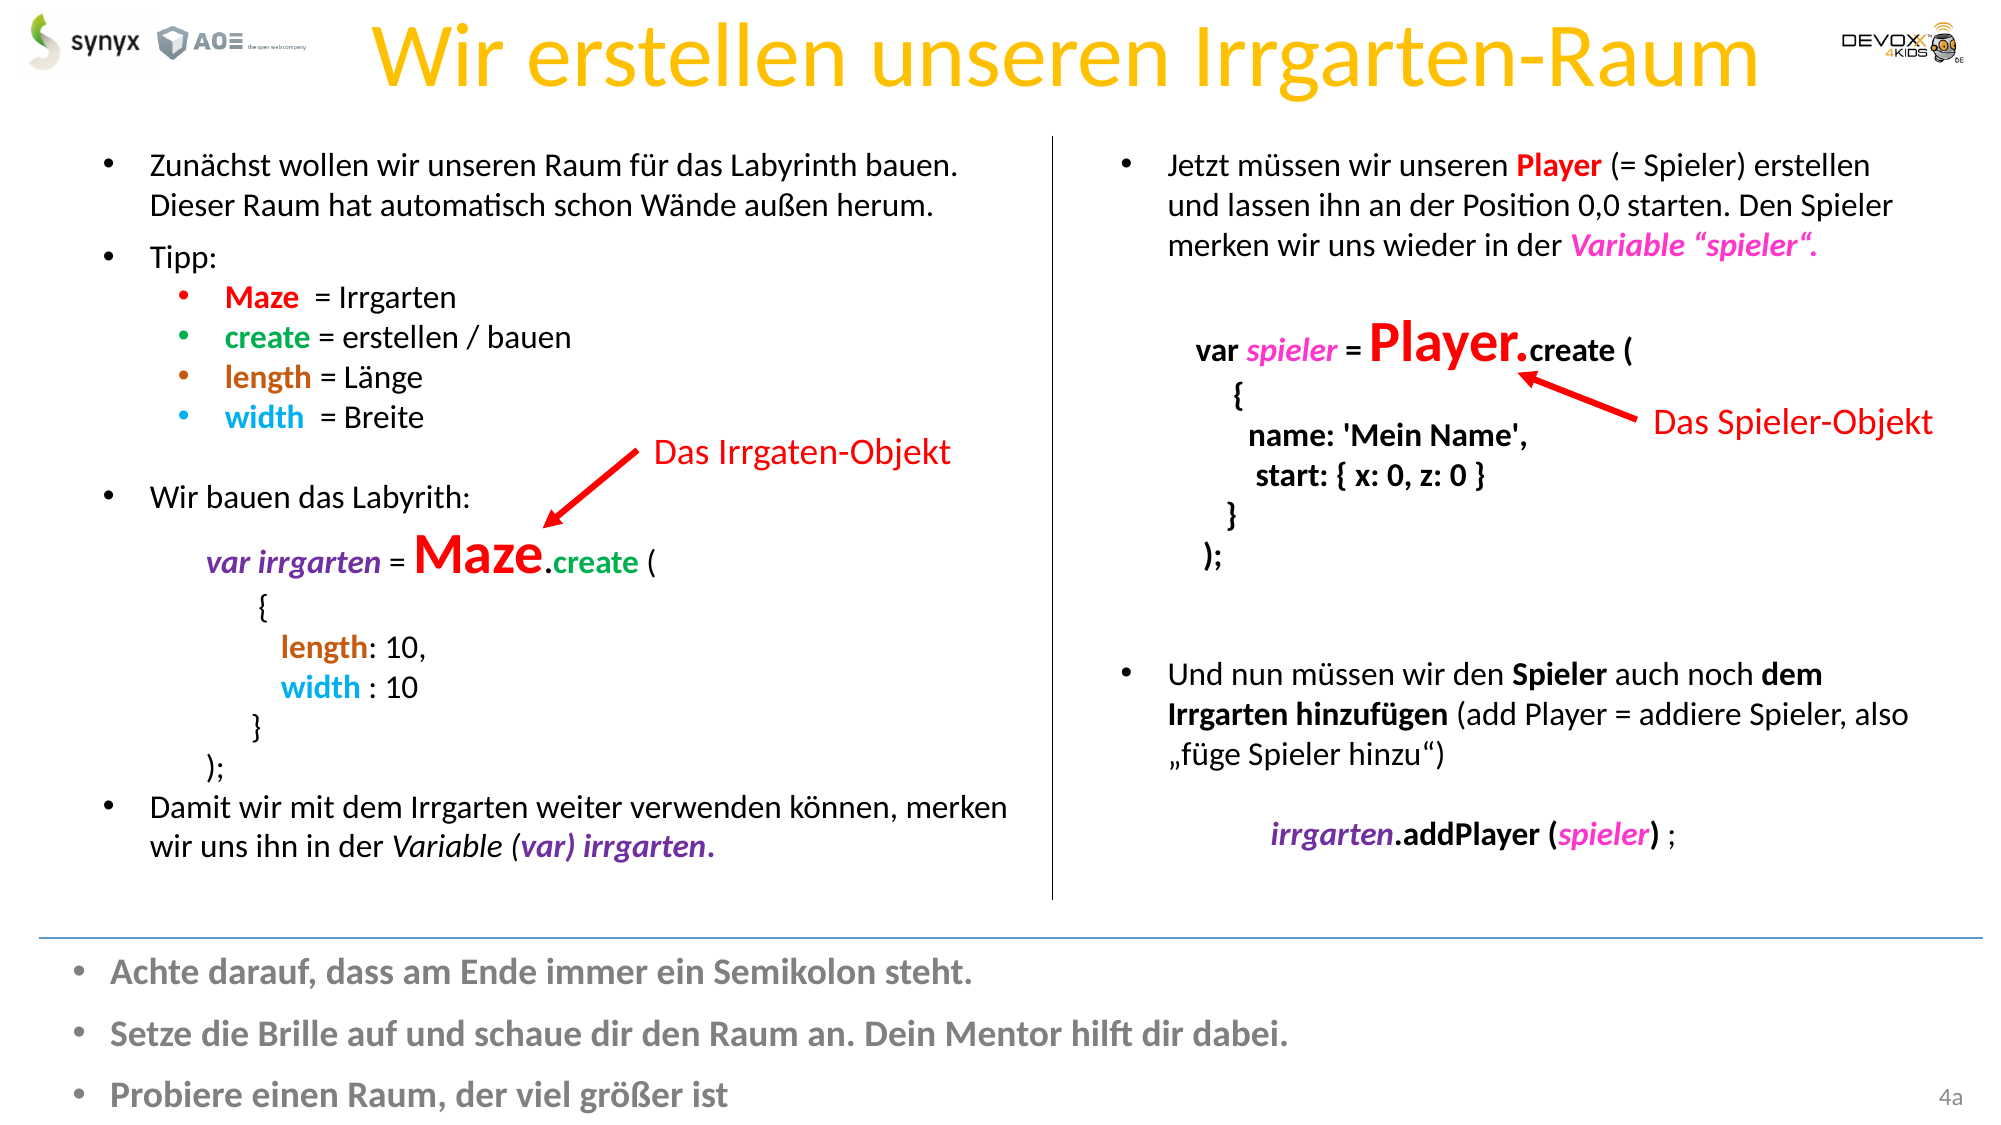

# Wir erstellen unseren Irrgarten-Raum
Zunächst wollen wir unseren Raum für das Labyrinth bauen. Dieser Raum hat automatisch schon Wände außen herum.
Tipp:
Maze  = Irrgarten
create = erstellen / bauen
length = Länge
width  = Breite

Wir bauen das Labyrith:
var irrgarten = Maze.create (
       {
          length: 10,
          width : 10
      }
);
Damit wir mit dem Irrgarten weiter verwenden können, merken wir uns ihn in der Variable (var) irrgarten.

Jetzt müssen wir unseren Player (= Spieler) erstellen und lassen ihn an der Position 0,0 starten. Den Spieler merken wir uns wieder in der Variable “spieler“.

var spieler = Player.create (
     {
       name: 'Mein Name',
        start: { x: 0, z: 0 }
    }
 );

Und nun müssen wir den Spieler auch noch dem Irrgarten hinzufügen (add Player = addiere Spieler, also „füge Spieler hinzu“)

	irrgarten.addPlayer (spieler) ;
Das Spieler-Objekt
Das Irrgaten-Objekt
Achte darauf, dass am Ende immer ein Semikolon steht.
Setze die Brille auf und schaue dir den Raum an. Dein Mentor hilft dir dabei.
Probiere einen Raum, der viel größer ist